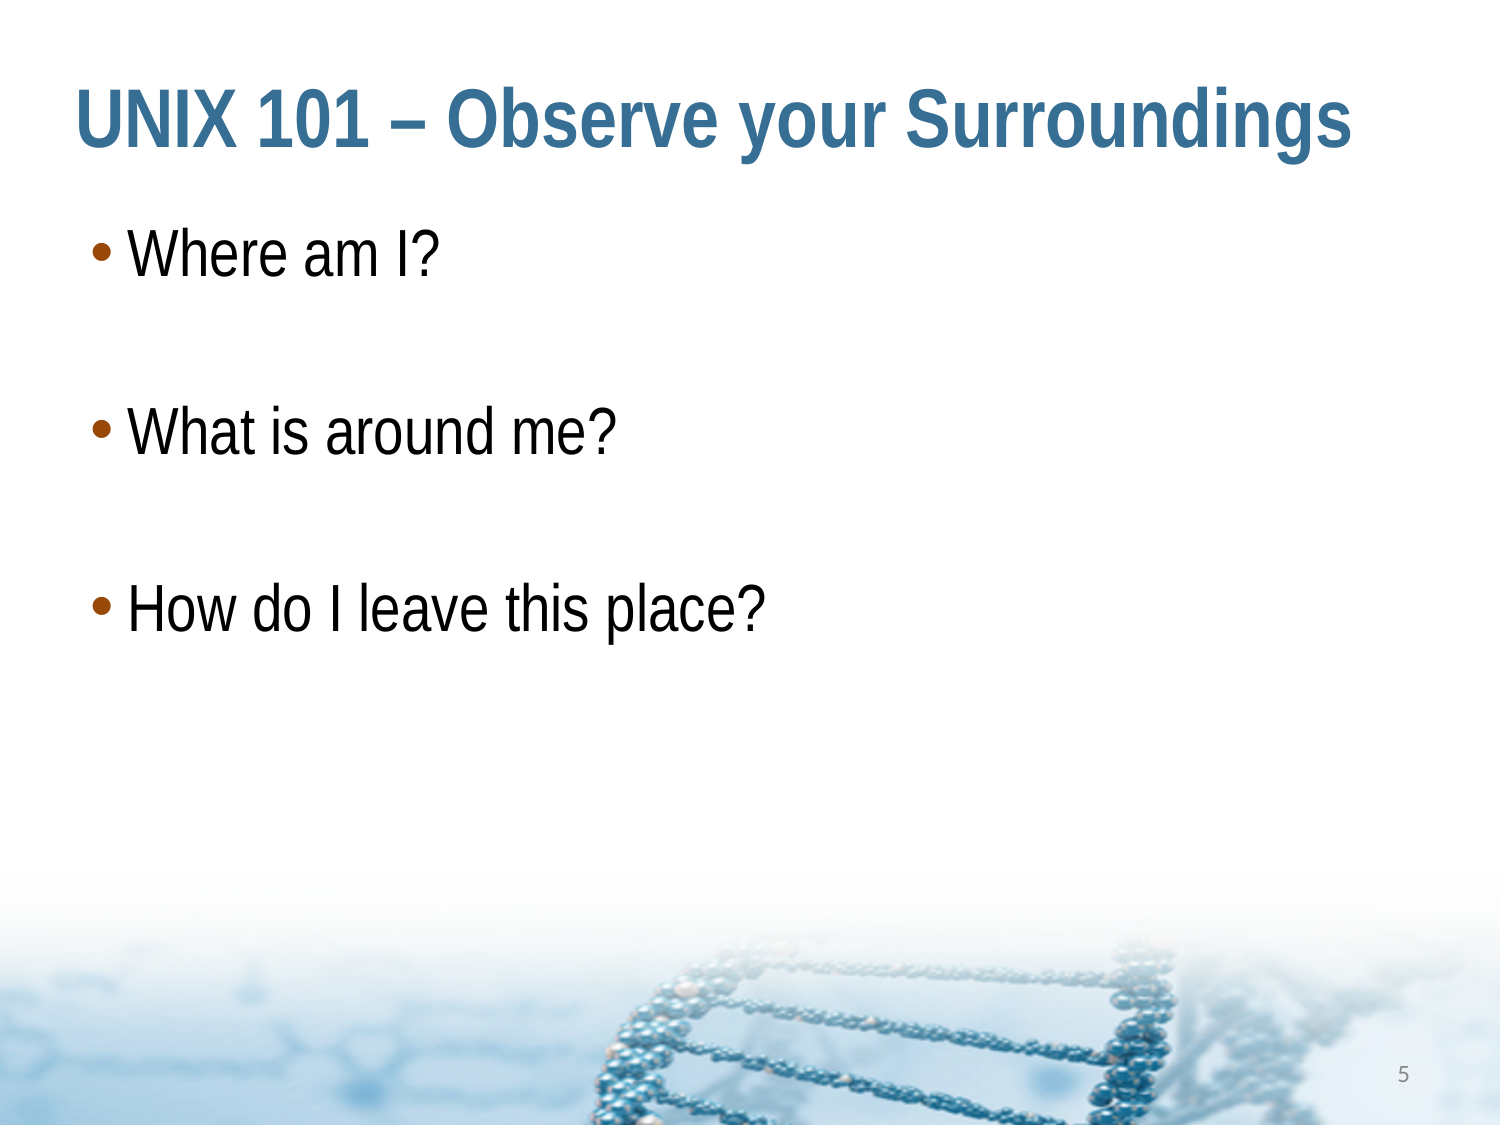

# UNIX 101 – Observe your Surroundings
Where am I?

What is around me?

How do I leave this place?
5